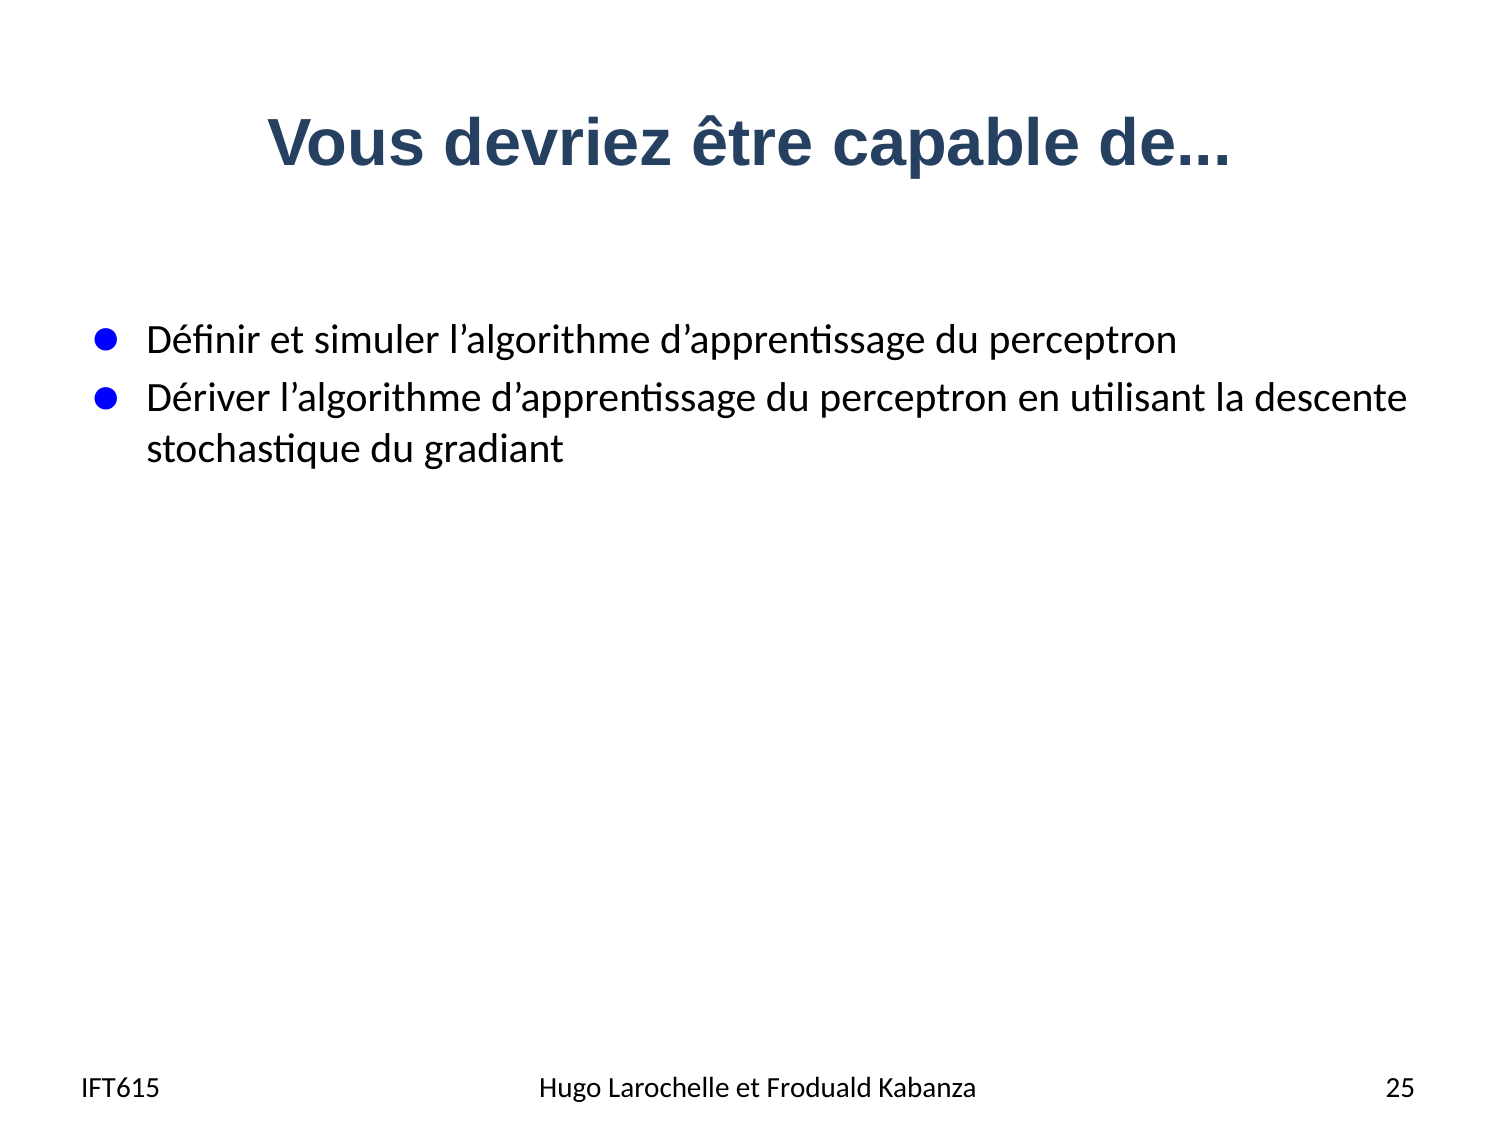

# Vous devriez être capable de...

Définir et simuler l’algorithme d’apprentissage du perceptron
Dériver l’algorithme d’apprentissage du perceptron en utilisant la descente stochastique du gradiant
IFT615
Hugo Larochelle et Froduald Kabanza
25